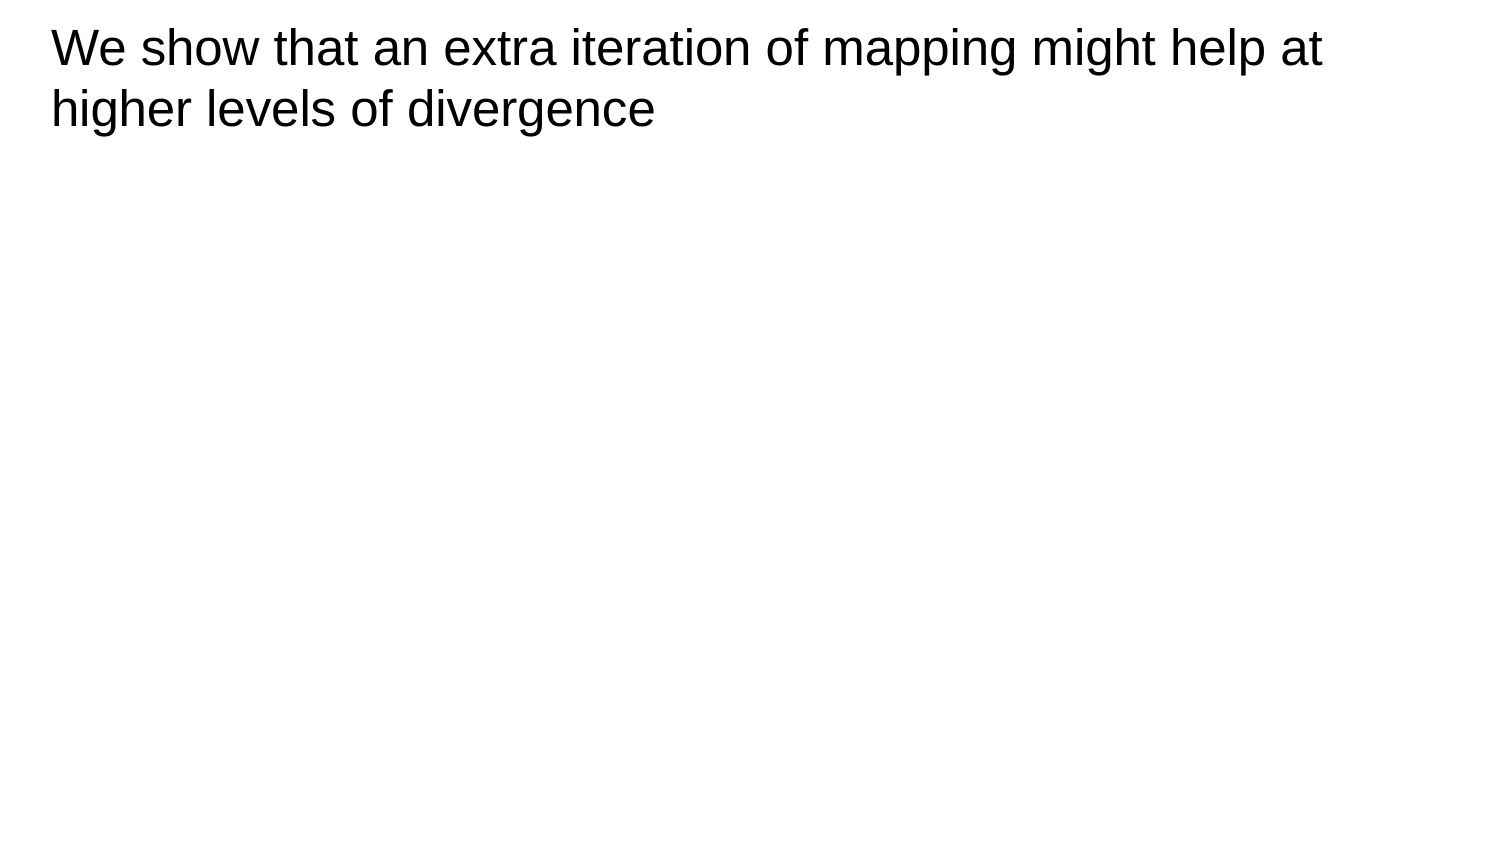

# We show that an extra iteration of mapping might help at higher levels of divergence